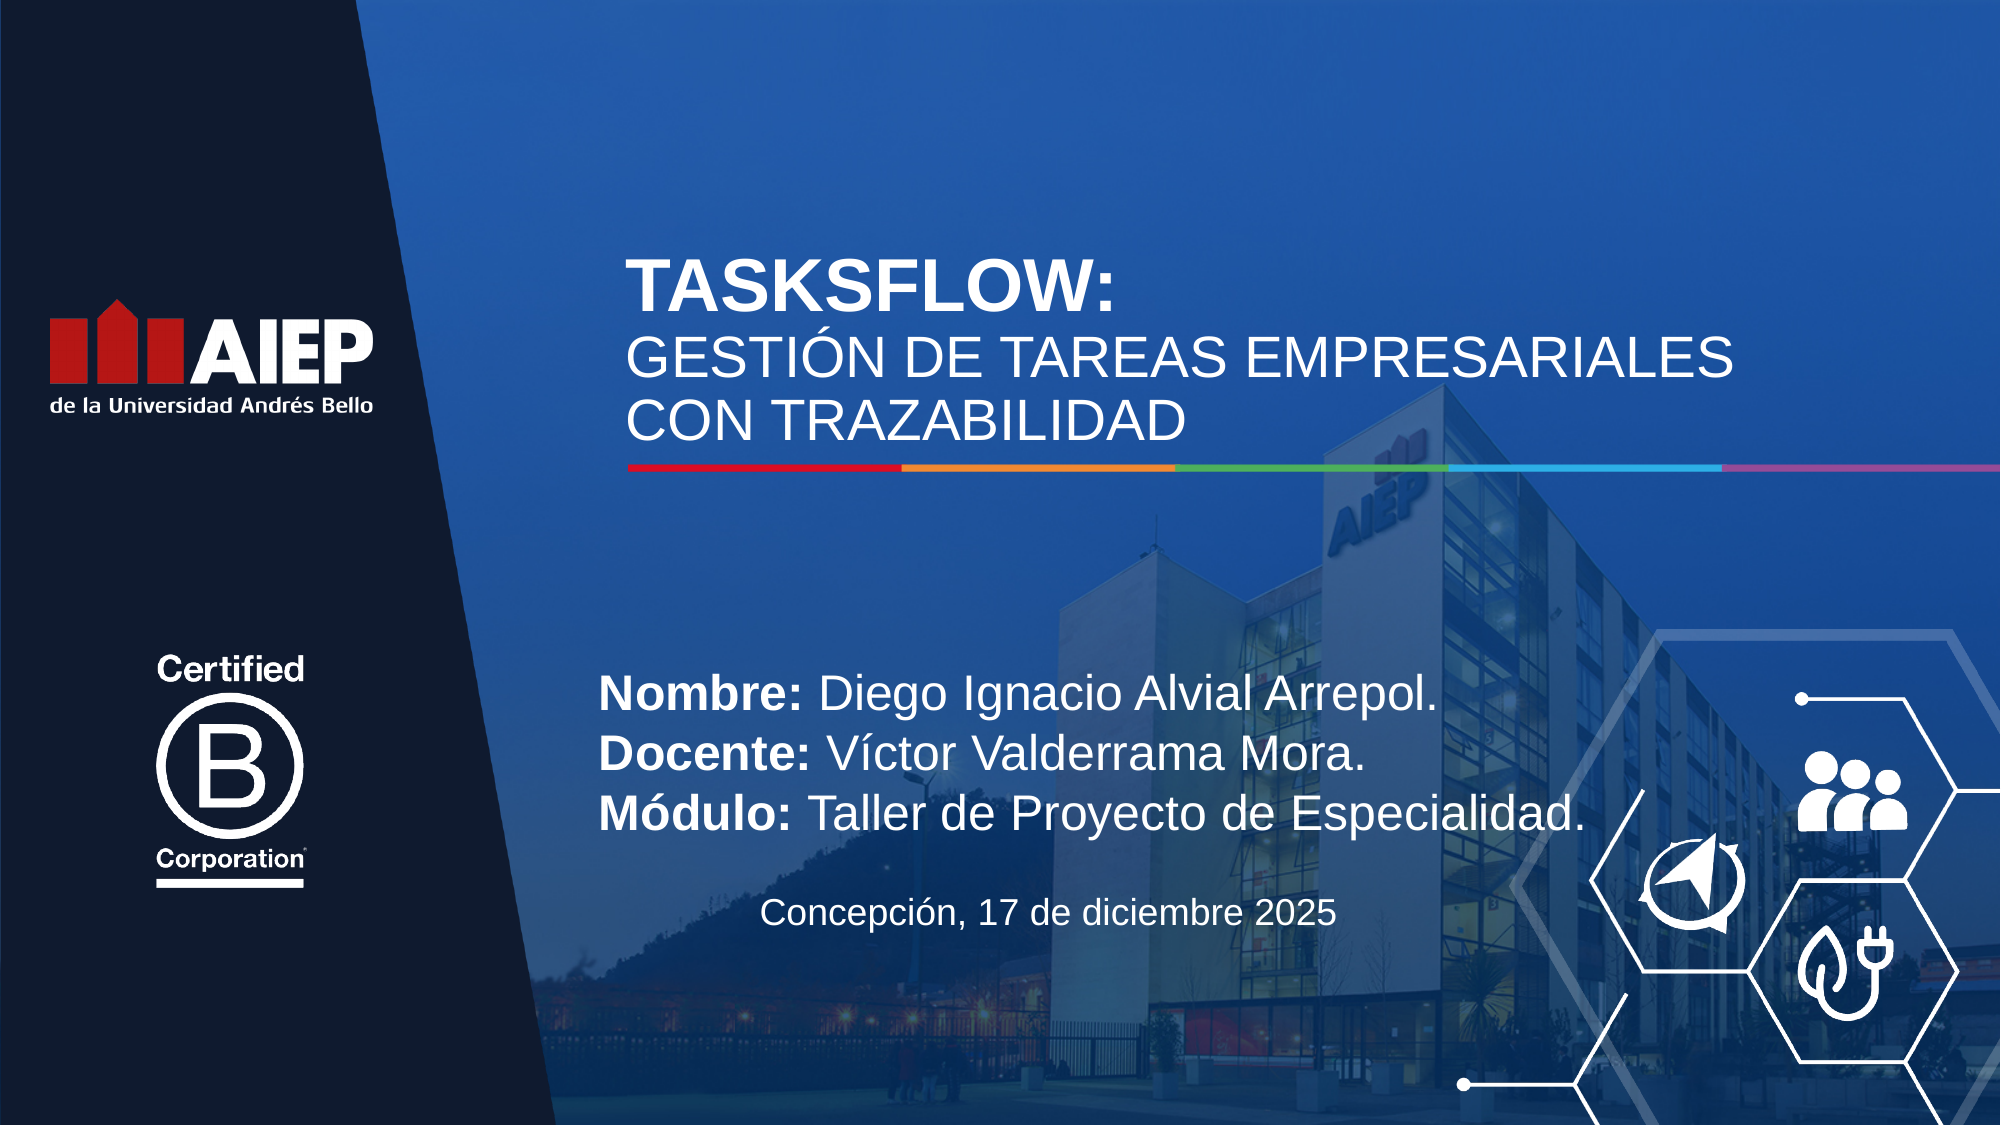

# Tasksflow: Gestión de Tareas Empresariales con Trazabilidad
Nombre: Diego Ignacio Alvial Arrepol.
Docente: Víctor Valderrama Mora.
Módulo: Taller de Proyecto de Especialidad.
Concepción, 17 de diciembre 2025